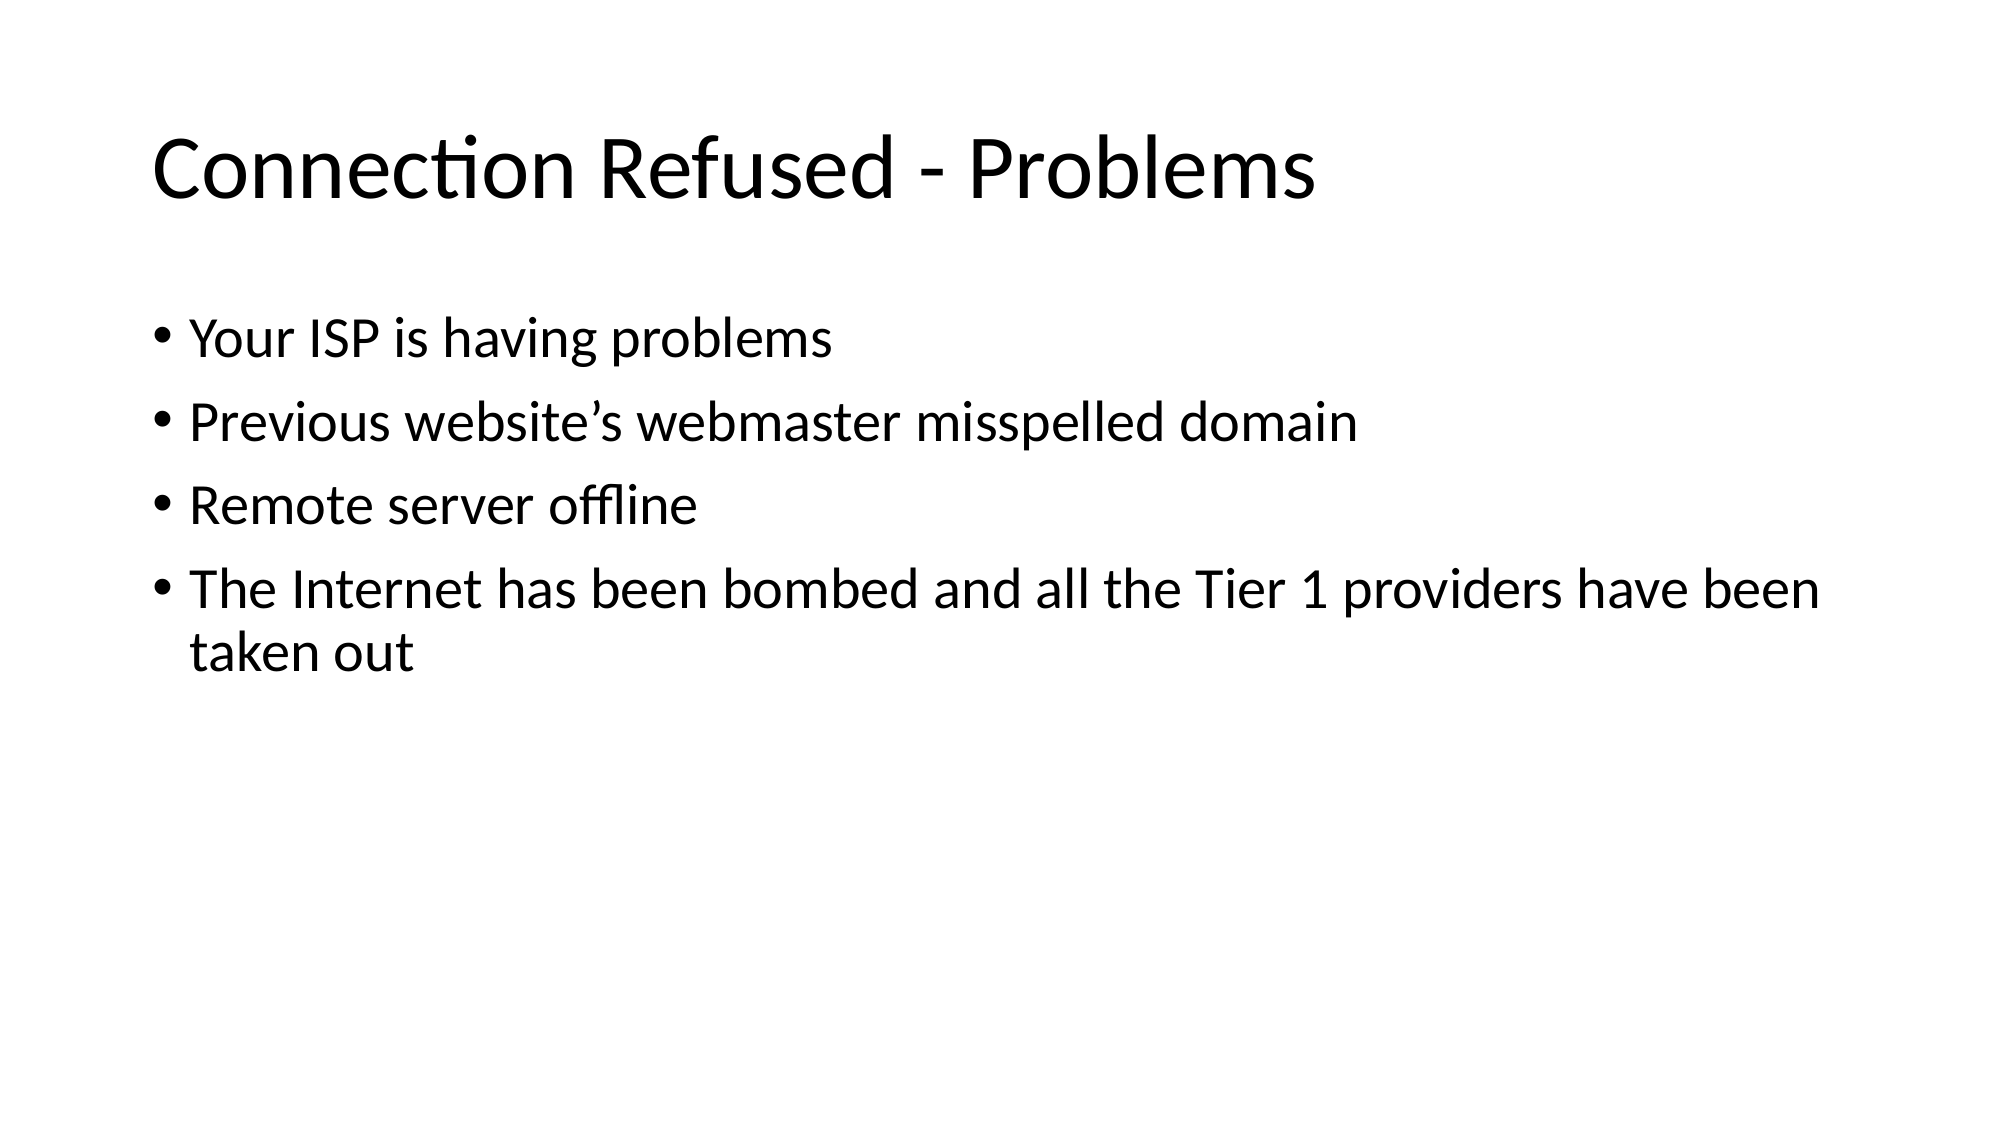

# Connection Refused - Problems
Your ISP is having problems
Previous website’s webmaster misspelled domain
Remote server offline
The Internet has been bombed and all the Tier 1 providers have been taken out